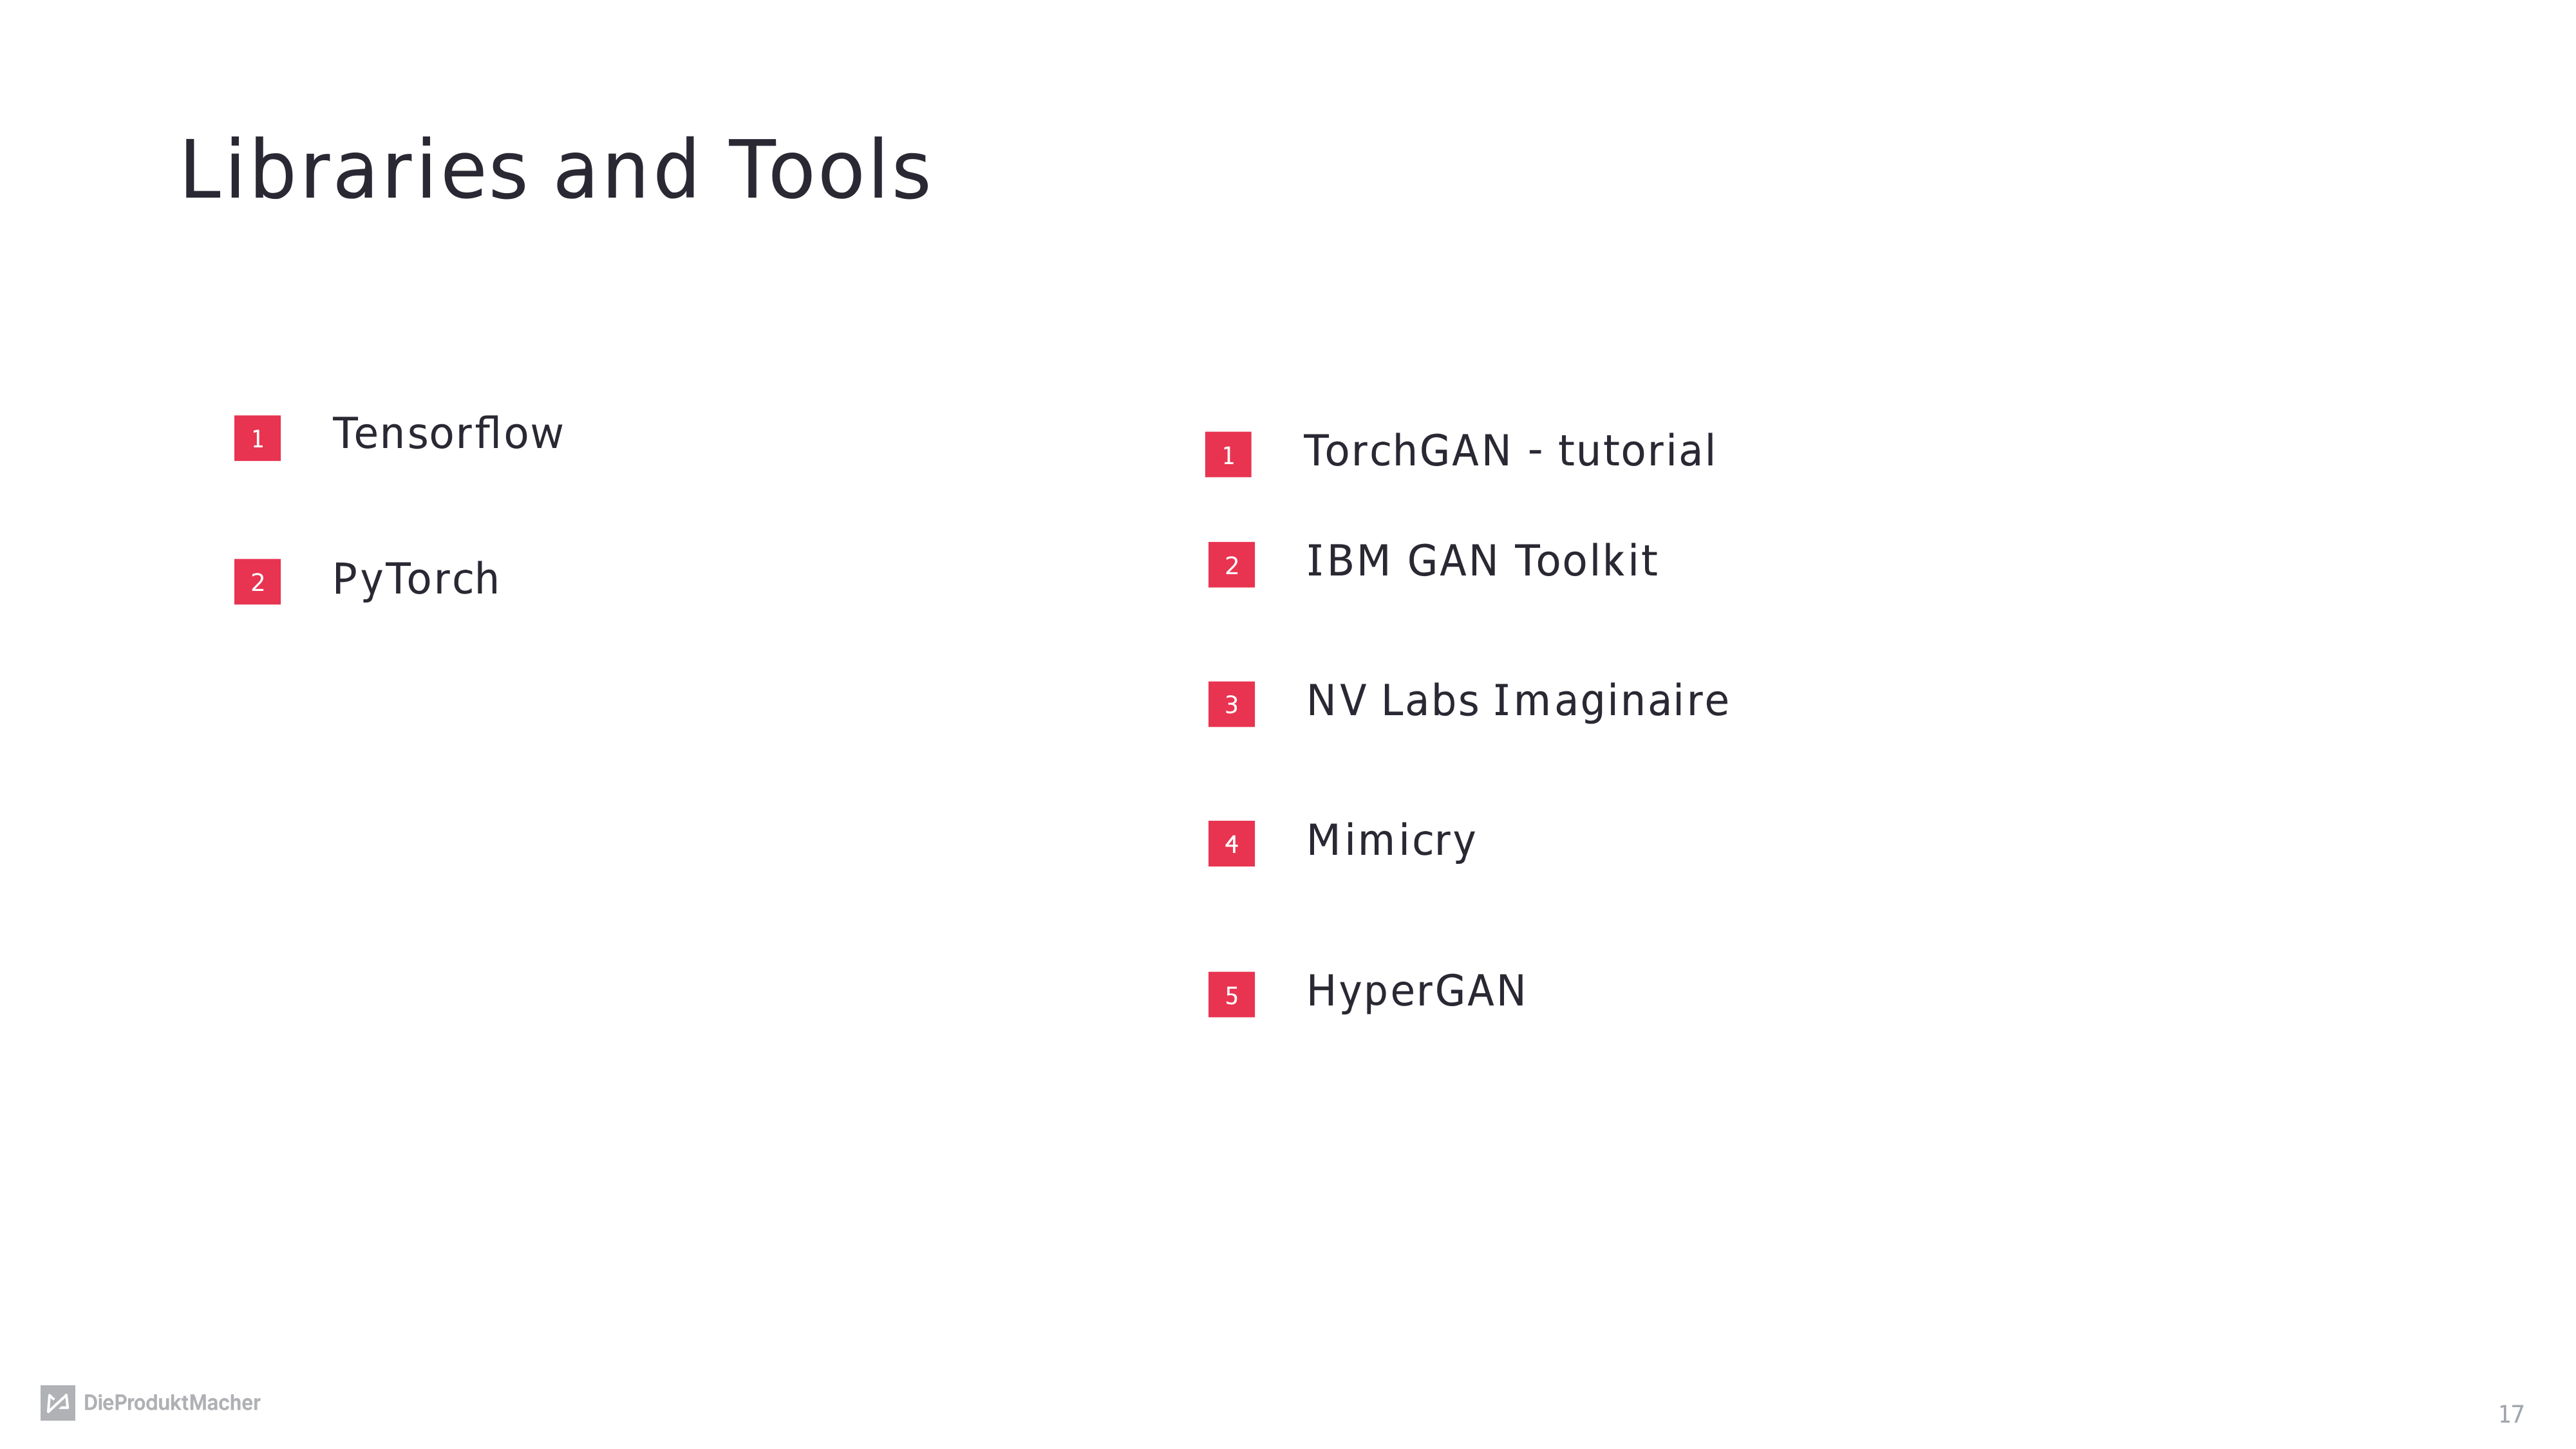

# Libraries and Tools
Tensorflow
1
TorchGAN - tutorial
1
IBM GAN Toolkit
2
PyTorch
2
NV Labs Imaginaire
3
Mimicry
4
HyperGAN
5